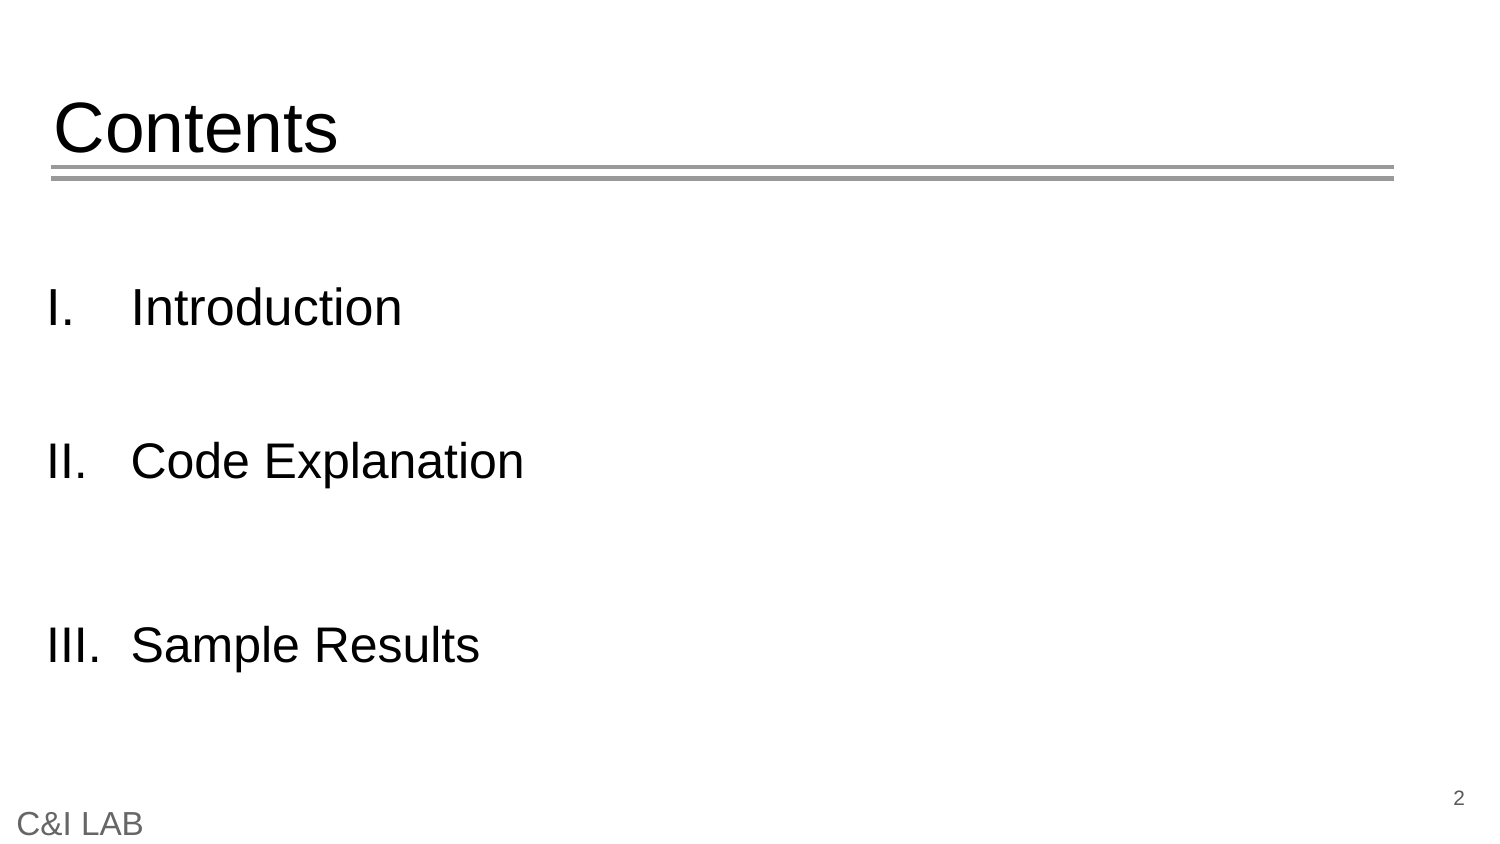

# Contents
Introduction
Code Explanation
Sample Results
2
C&I LAB